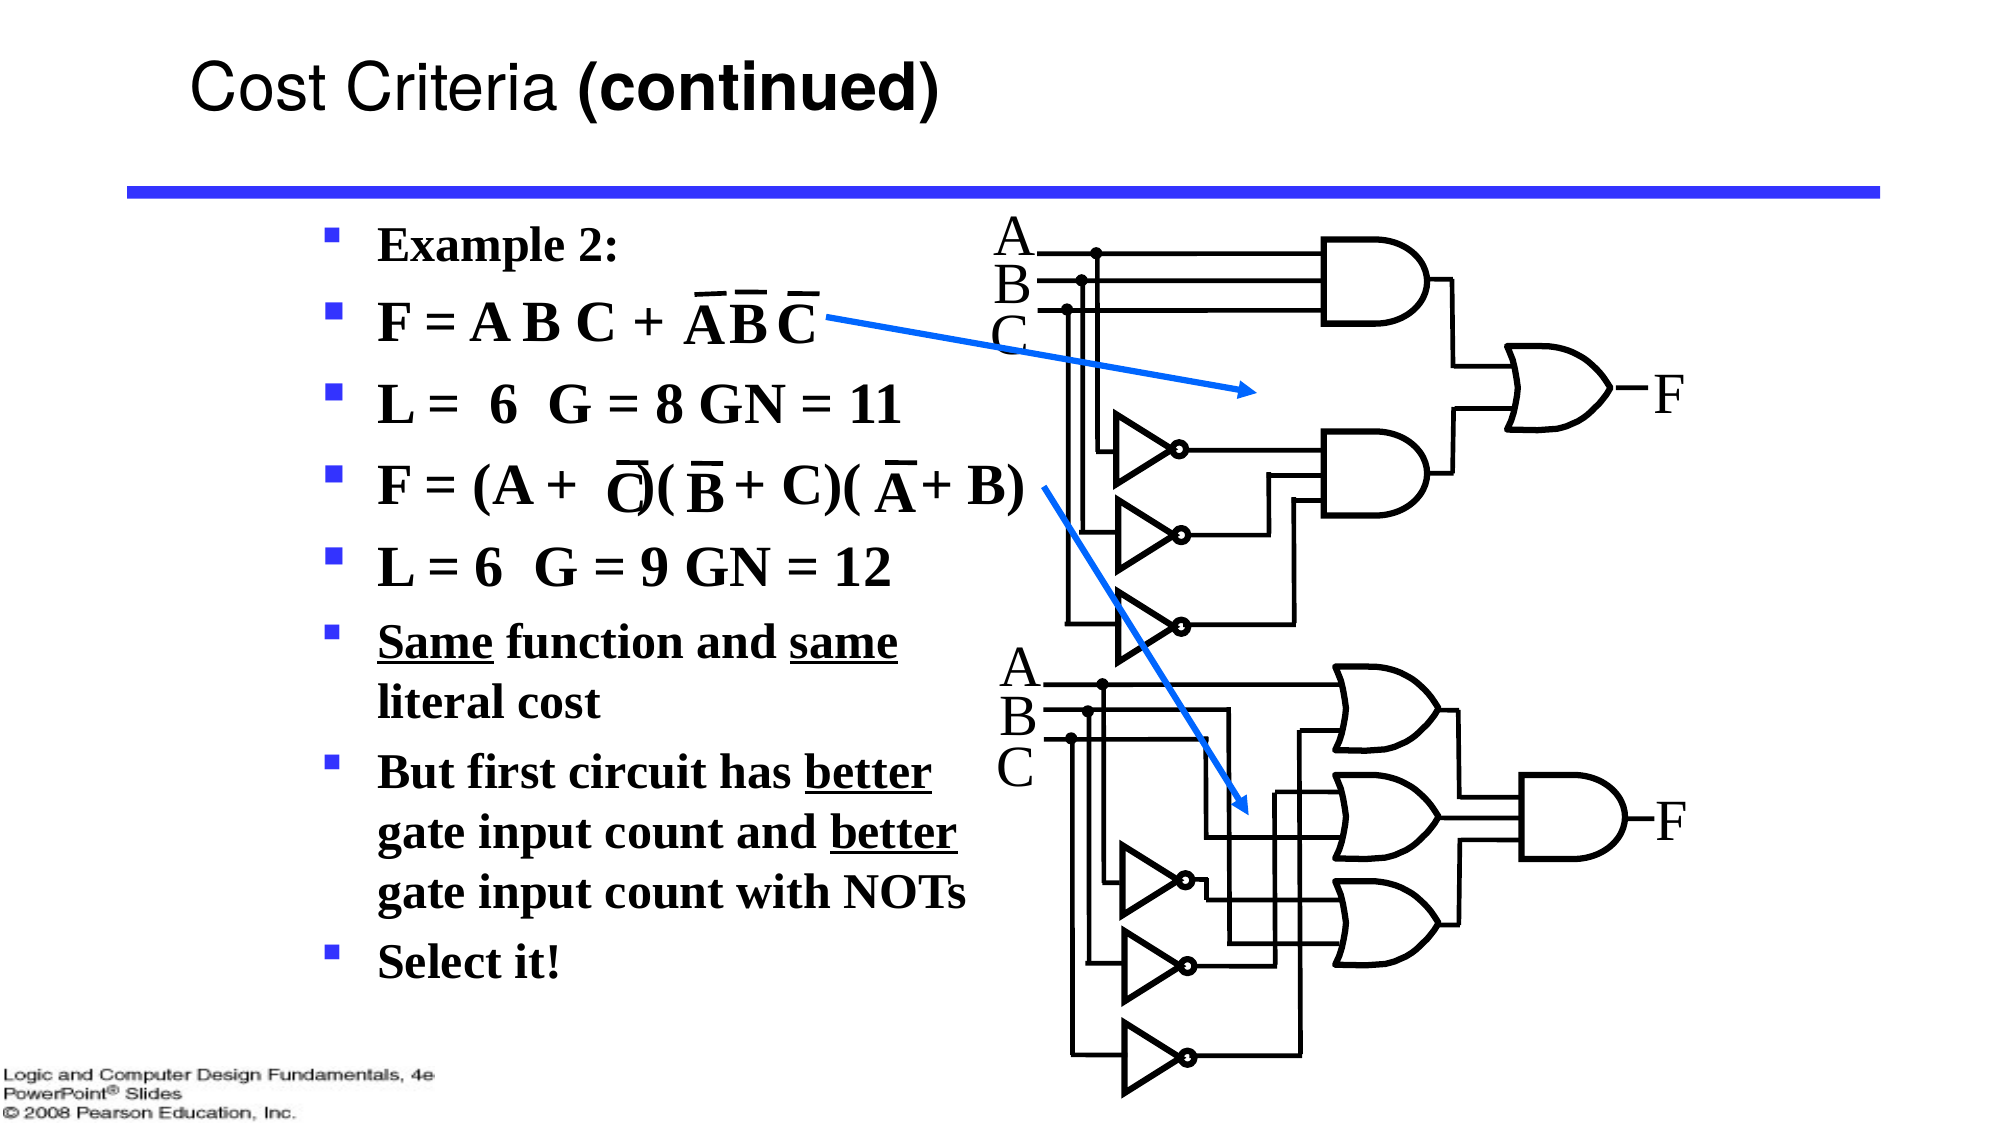

# Cost Criteria (continued)
A
B

C

F

Example 2:
F = A B C +
L =  6  G = 8 GN = 11
F = (A +    )(    + C)(    + B)
L = 6  G = 9 GN = 12
Same function and same
literal cost
But first circuit has better
gate input count and better
gate input count with NOTs
Select it!

C

B

A

C

A

B

A

B

C

F